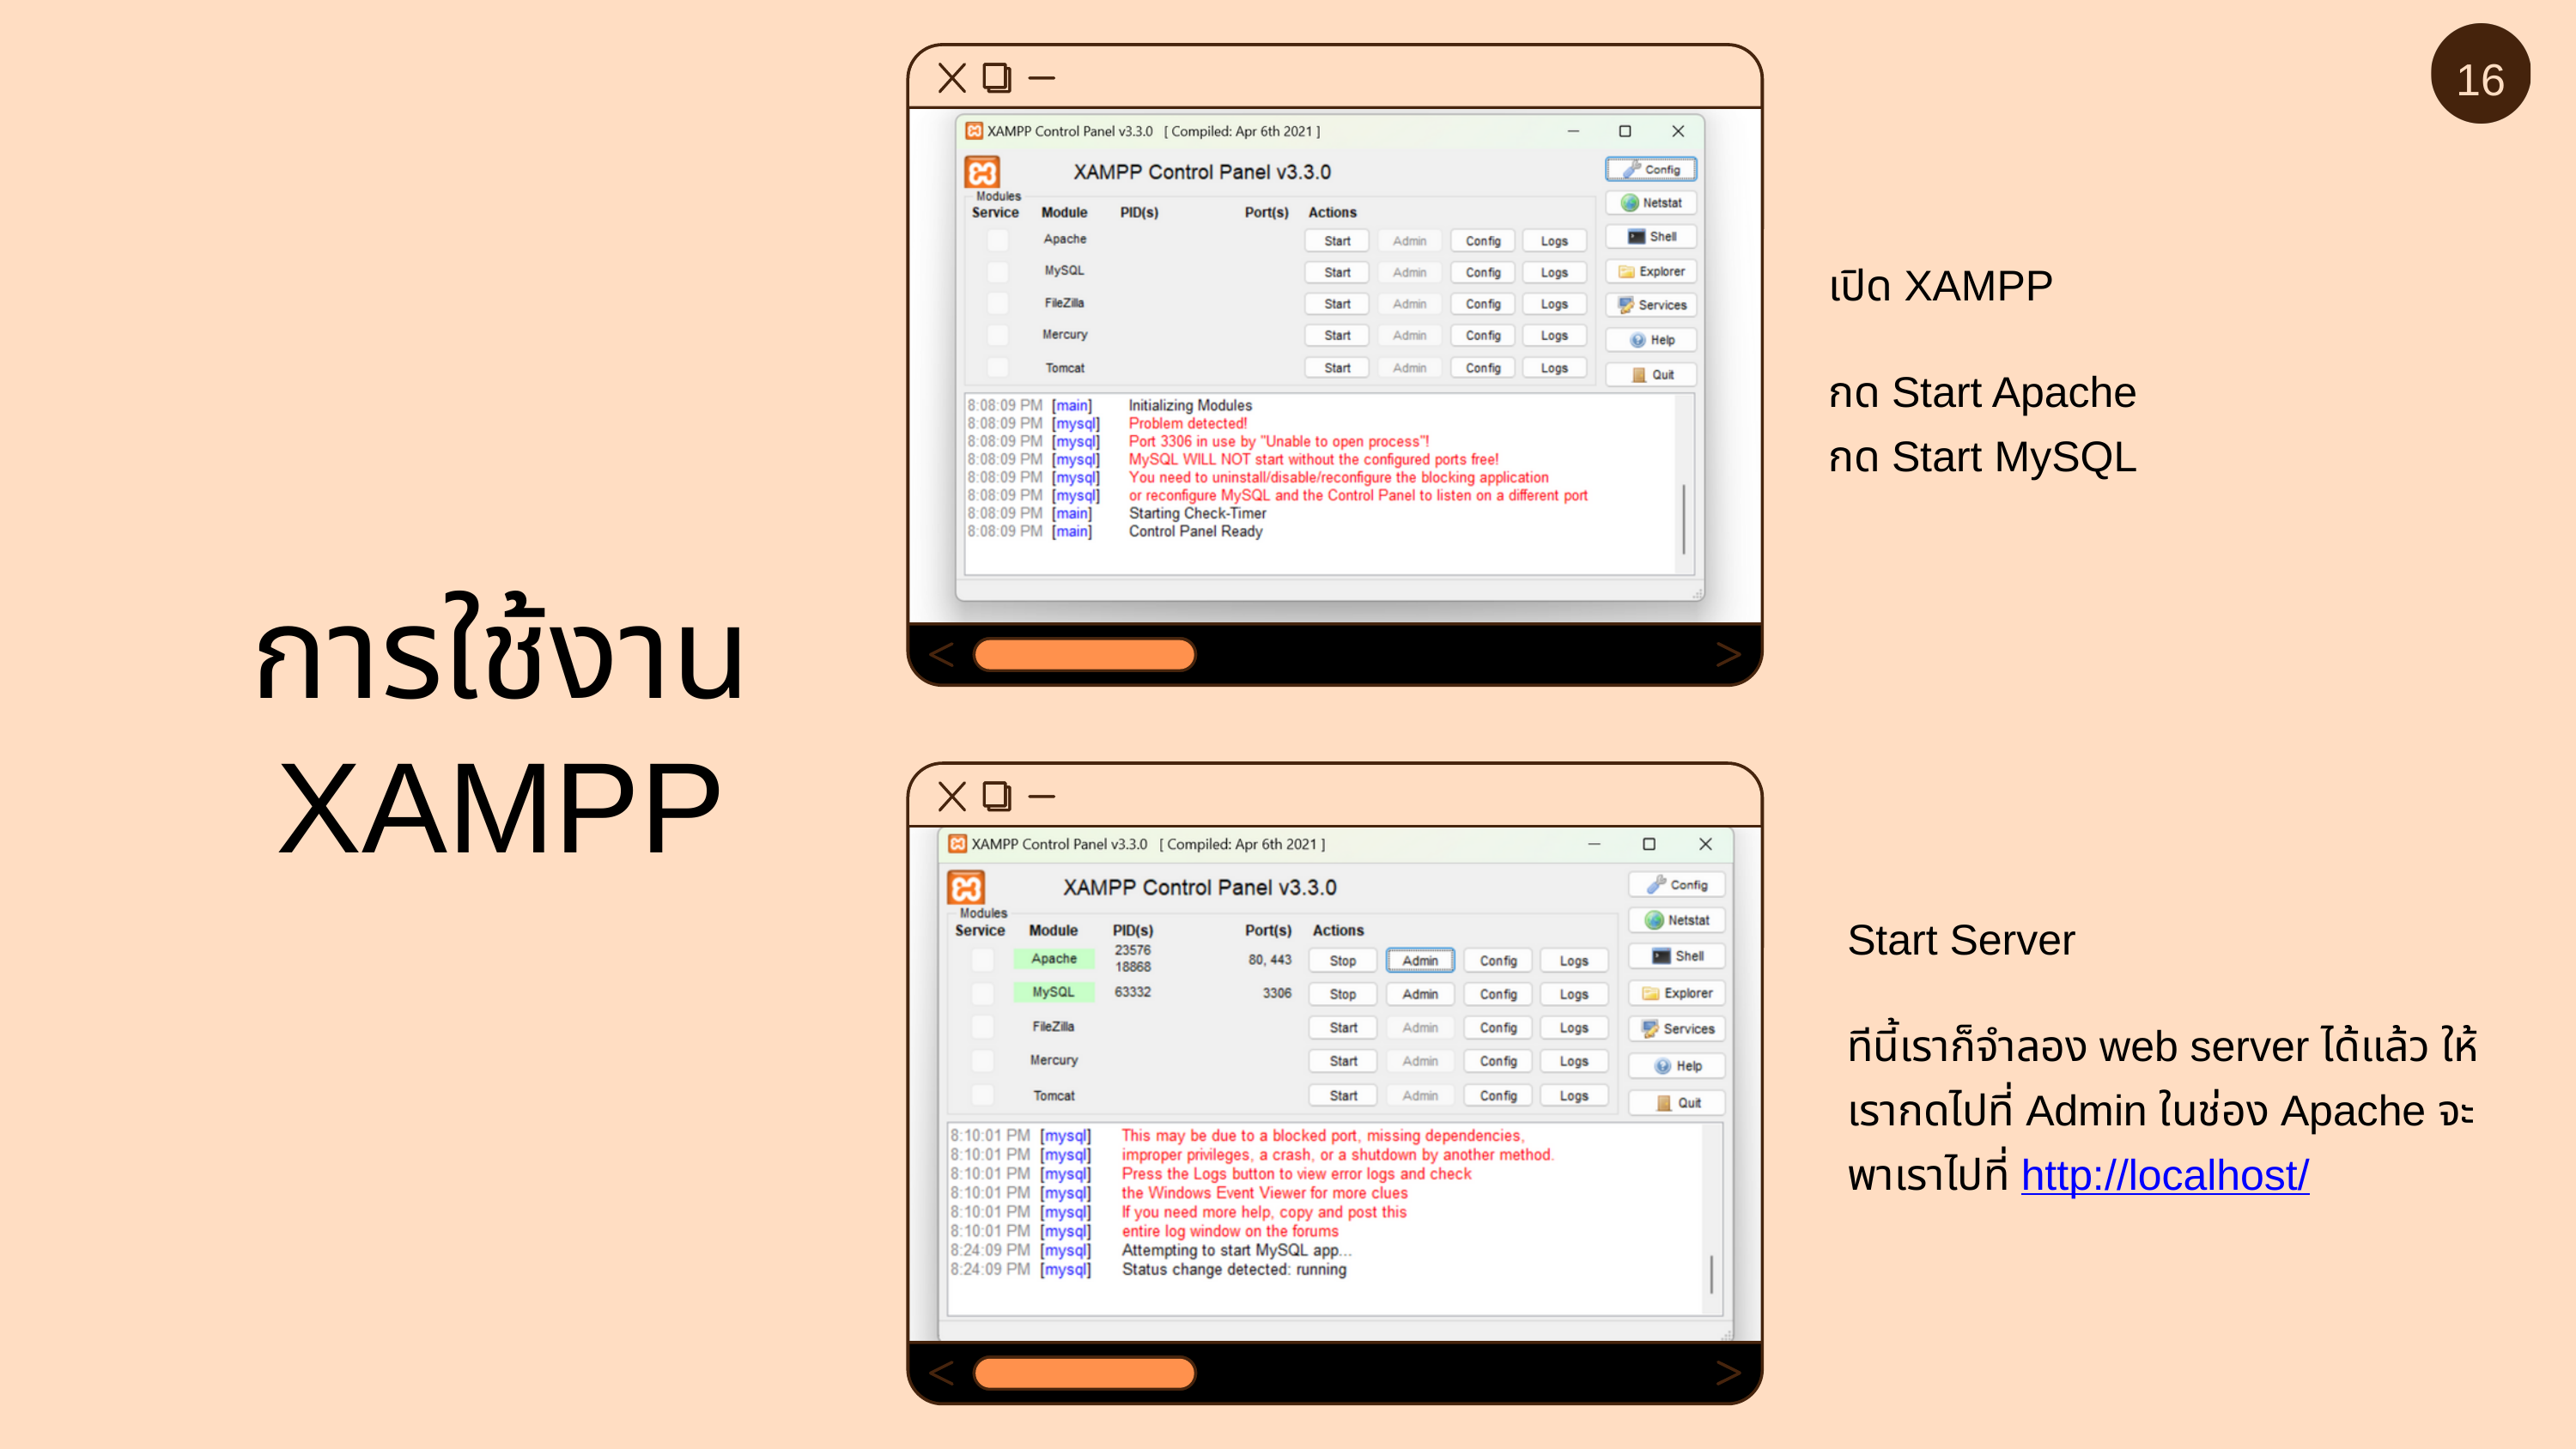

16

เปิด XAMPP
กด Start Apache
กด Start MySQL
การใช้งาน XAMPP

Start Server
ทีนี้เราก็จำลอง web server ได้แล้ว ให้เรากดไปที่ Admin ในช่อง Apache จะพาเราไปที่ http://localhost/